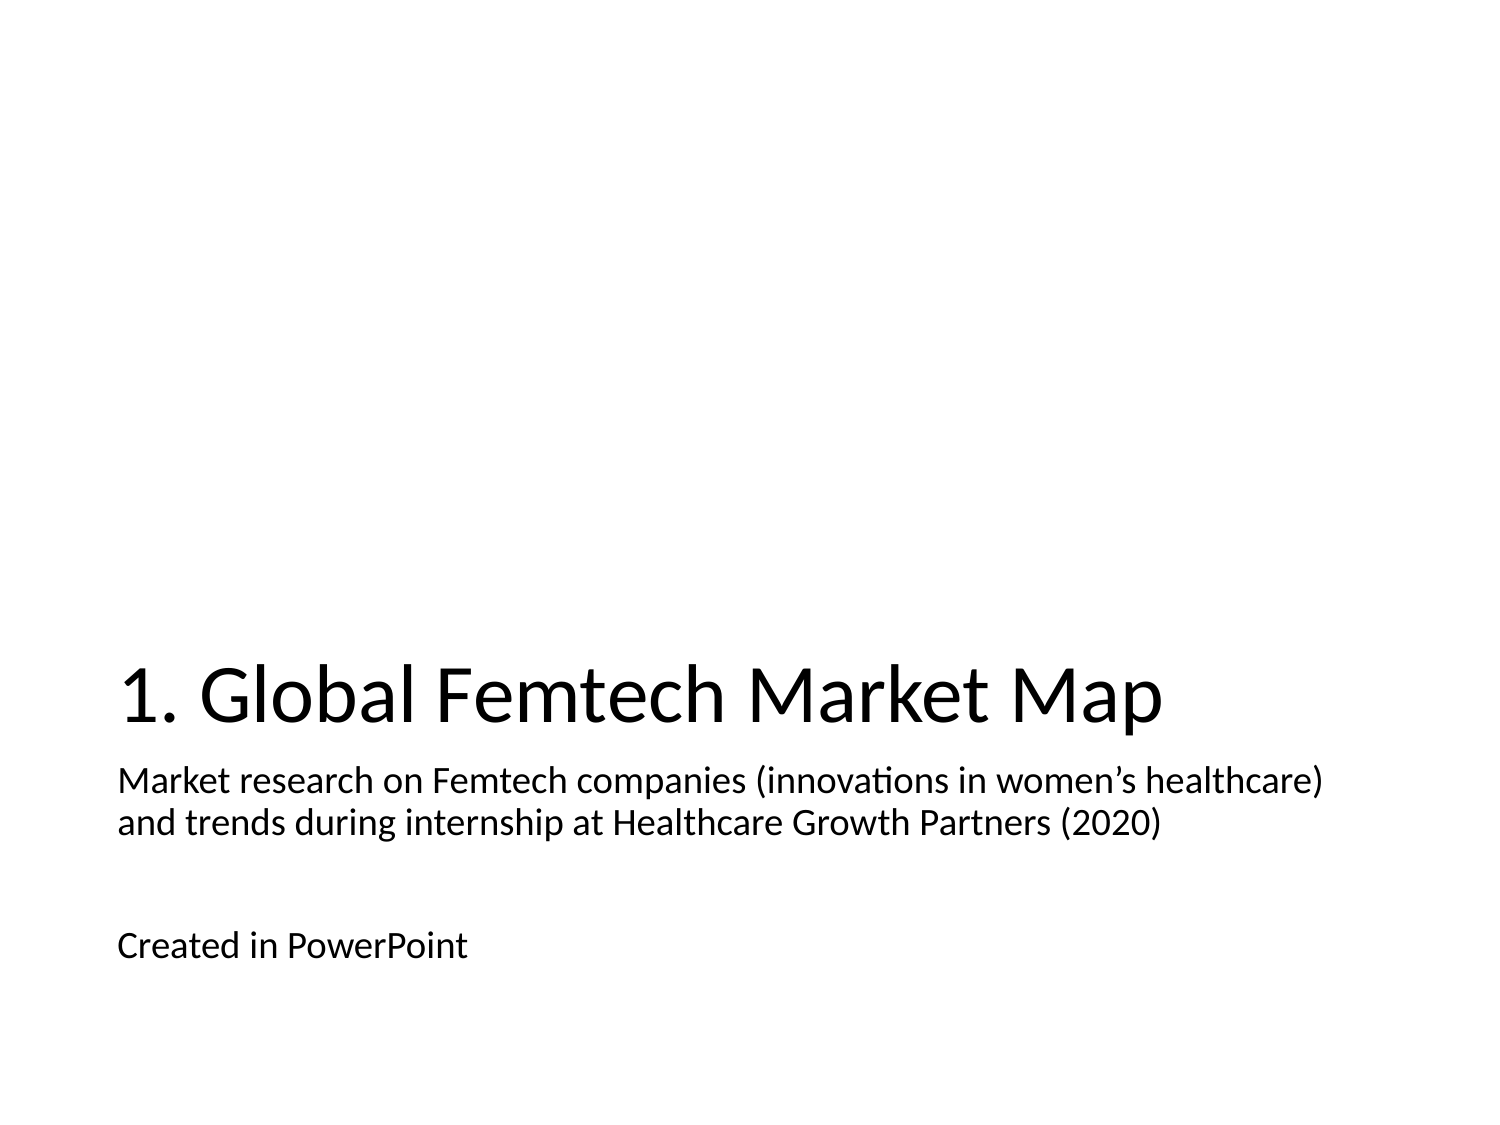

# 1. Global Femtech Market Map
Market research on Femtech companies (innovations in women’s healthcare) and trends during internship at Healthcare Growth Partners (2020)

Created in PowerPoint